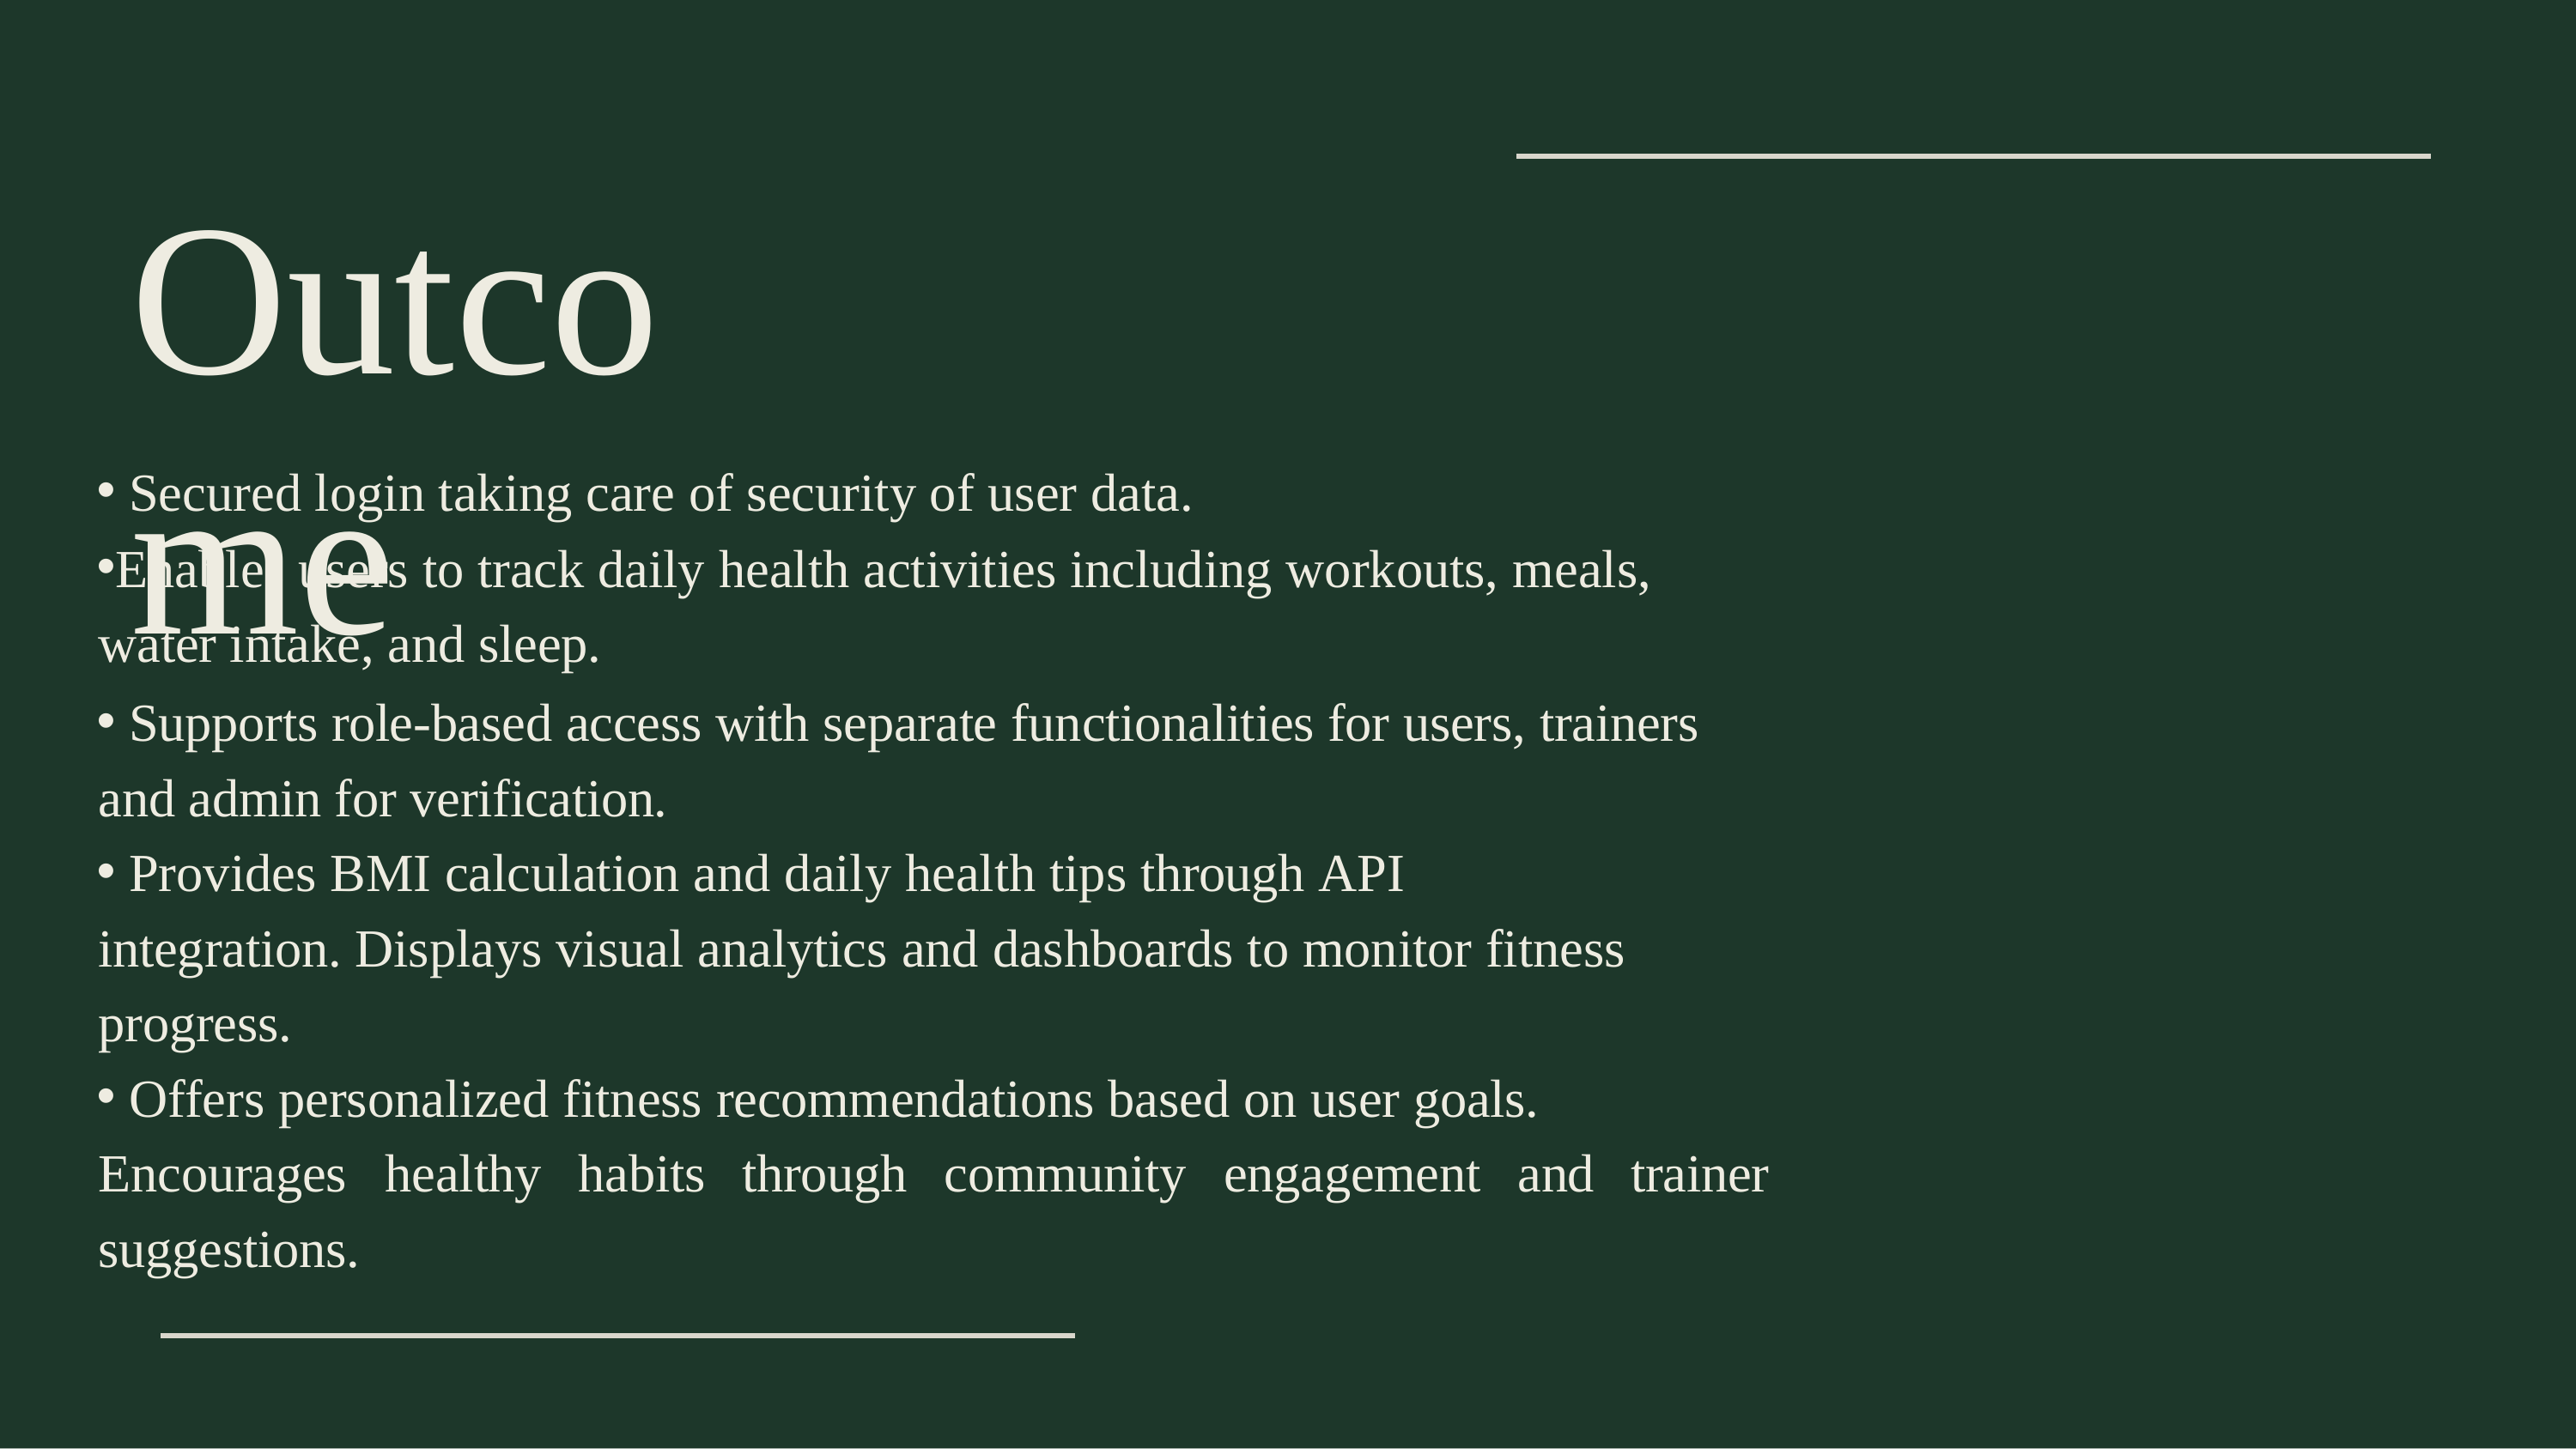

# Outcome

 Secured login taking care of security of user data.
Enables users to track daily health activities including workouts, meals, water intake, and sleep.
 Supports role-based access with separate functionalities for users, trainers and admin for verification.
 Provides BMI calculation and daily health tips through API integration. Displays visual analytics and dashboards to monitor fitness progress.
 Offers personalized fitness recommendations based on user goals. Encourages	healthy	habits	through	community	engagement	and	trainer suggestions.